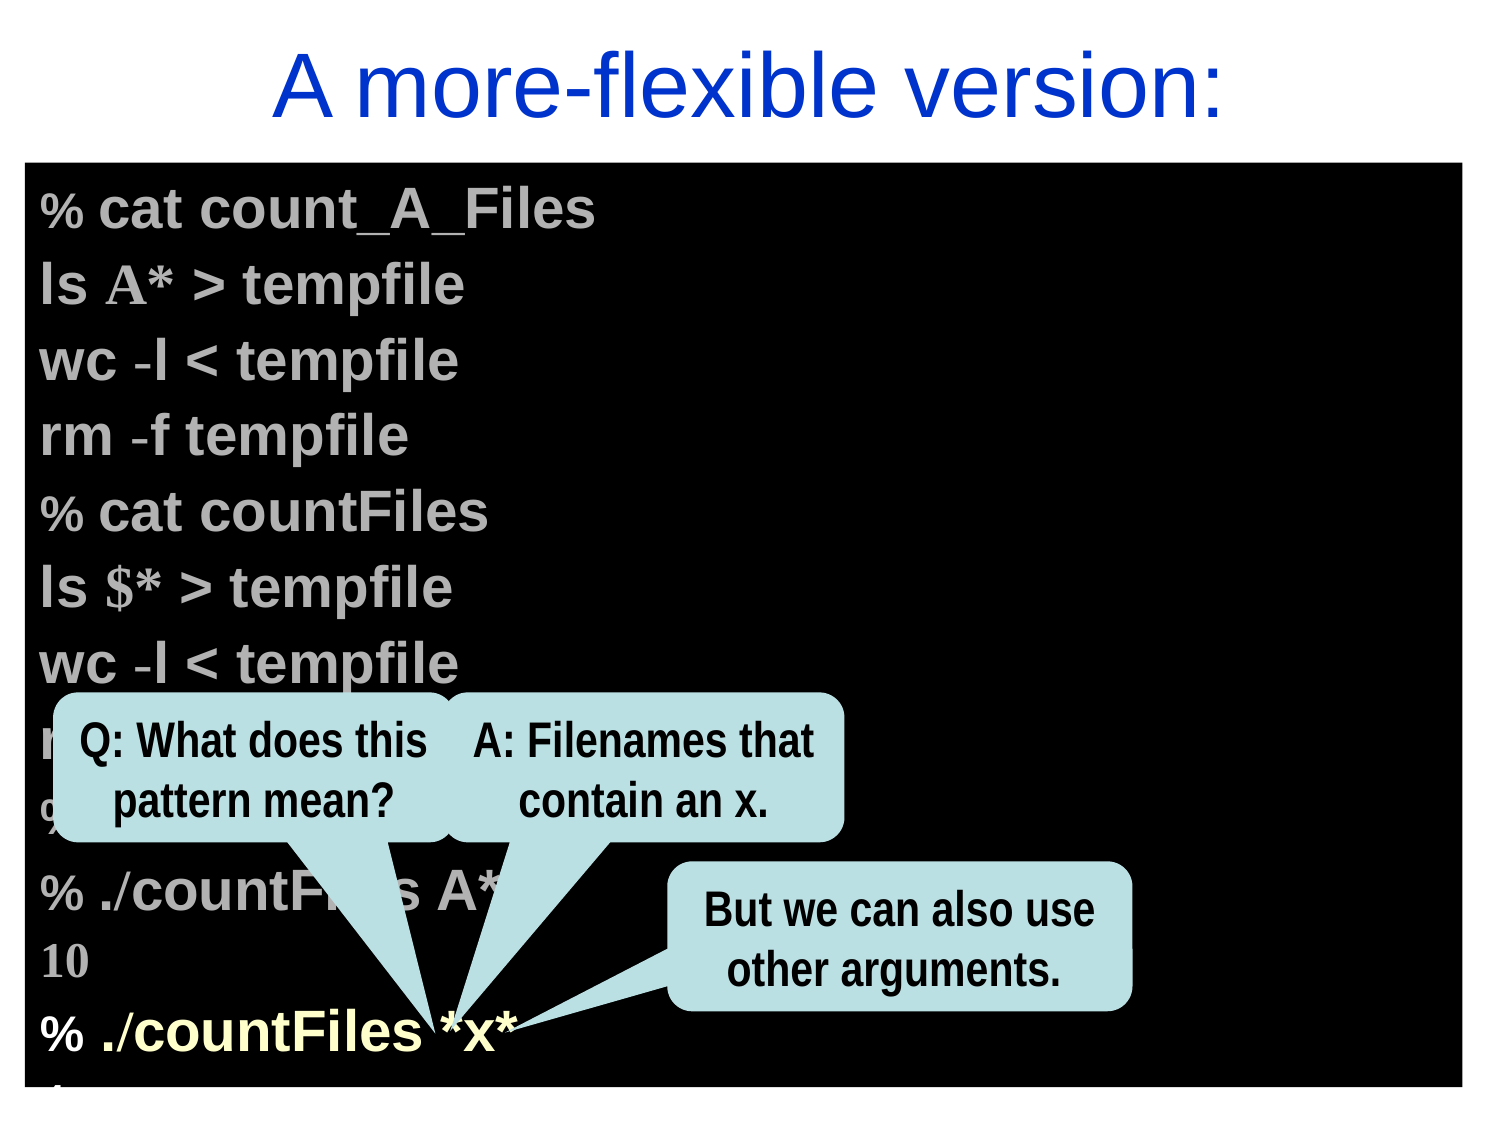

A more-flexible version:
% cat count_A_Files
ls A* > tempfile
wc -l < tempfile
rm -f tempfile
% cat countFiles
ls $* > tempfile
wc -l < tempfile
rm -f tempfile
% chmod u+x countFiles
% ./countFiles A*
10
% ./countFiles *x*
4
% ./countFiles A*  [^A]*.c
Q: What does this pattern mean?
A: Filenames that contain an x.
But we can also use other arguments.
104